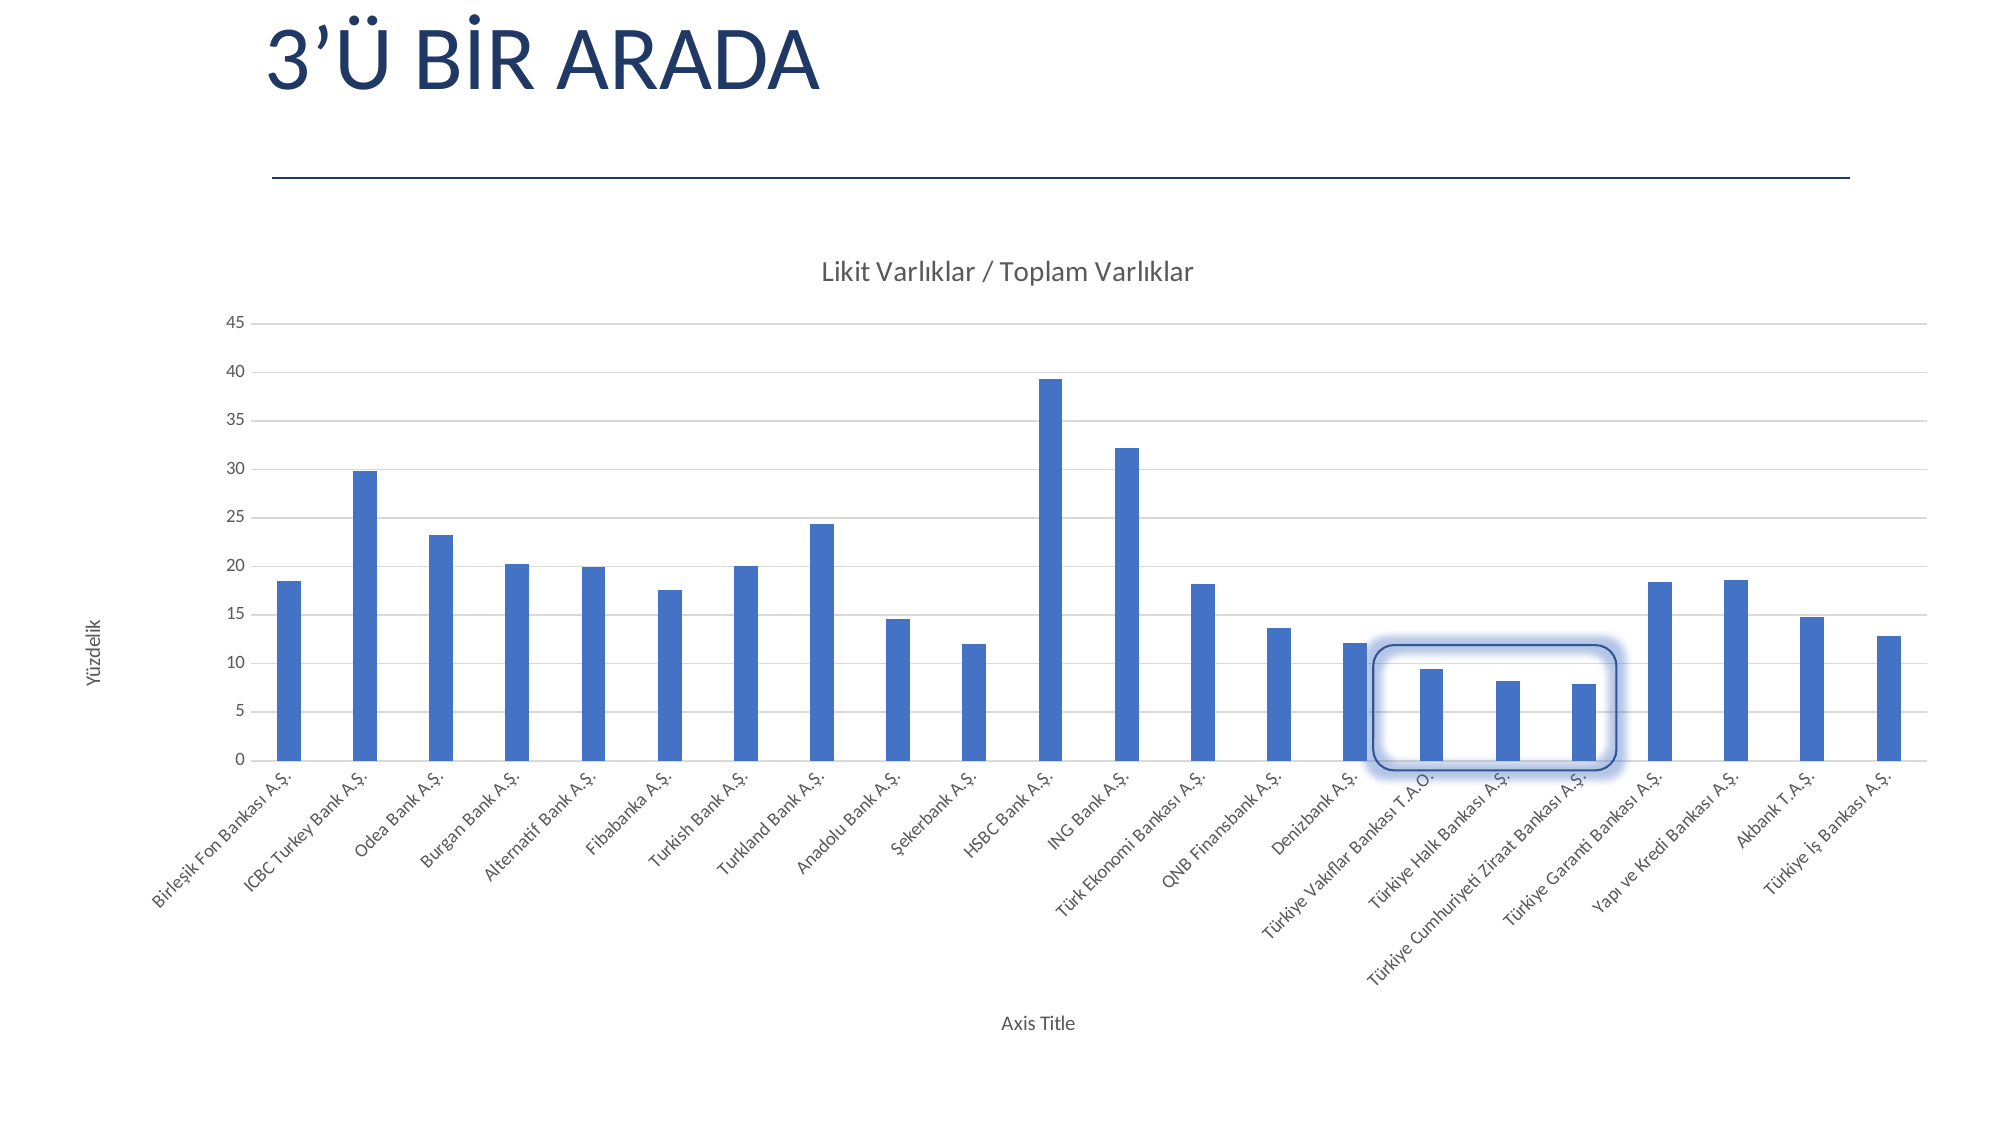

# 3’Ü BİR ARADA

### Chart:

| Category | Likit Varlıklar / Toplam Varlıklar |
|---|---|
| Birleşik Fon Bankası A.Ş. | 18.524984145779268 |
| ICBC Turkey Bank A.Ş. | 29.83950354662807 |
| Odea Bank A.Ş. | 23.243226435551588 |
| Burgan Bank A.Ş. | 20.311656434367645 |
| Alternatif Bank A.Ş. | 19.9246540092461 |
| Fibabanka A.Ş. | 17.63068571613961 |
| Turkish Bank A.Ş. | 20.0704620460733 |
| Turkland Bank A.Ş. | 24.430257584469945 |
| Anadolu Bank A.Ş. | 14.552617478853968 |
| Şekerbank A.Ş. | 12.024572798989606 |
| HSBC Bank A.Ş. | 39.327938780422606 |
| ING Bank A.Ş. | 32.23190798379381 |
| Türk Ekonomi Bankası A.Ş. | 18.248161852283534 |
| QNB Finansbank A.Ş. | 13.636775538728827 |
| Denizbank A.Ş. | 12.128748400828433 |
| Türkiye Vakıflar Bankası T.A.O. | 9.423366110116795 |
| Türkiye Halk Bankası A.Ş. | 8.179600217468703 |
| Türkiye Cumhuriyeti Ziraat Bankası A.Ş. | 7.9207640255527085 |
| Türkiye Garanti Bankası A.Ş. | 18.43074360877469 |
| Yapı ve Kredi Bankası A.Ş. | 18.63247417857917 |
| Akbank T.A.Ş. | 14.761148018453287 |
| Türkiye İş Bankası A.Ş. | 12.818630477098516 |